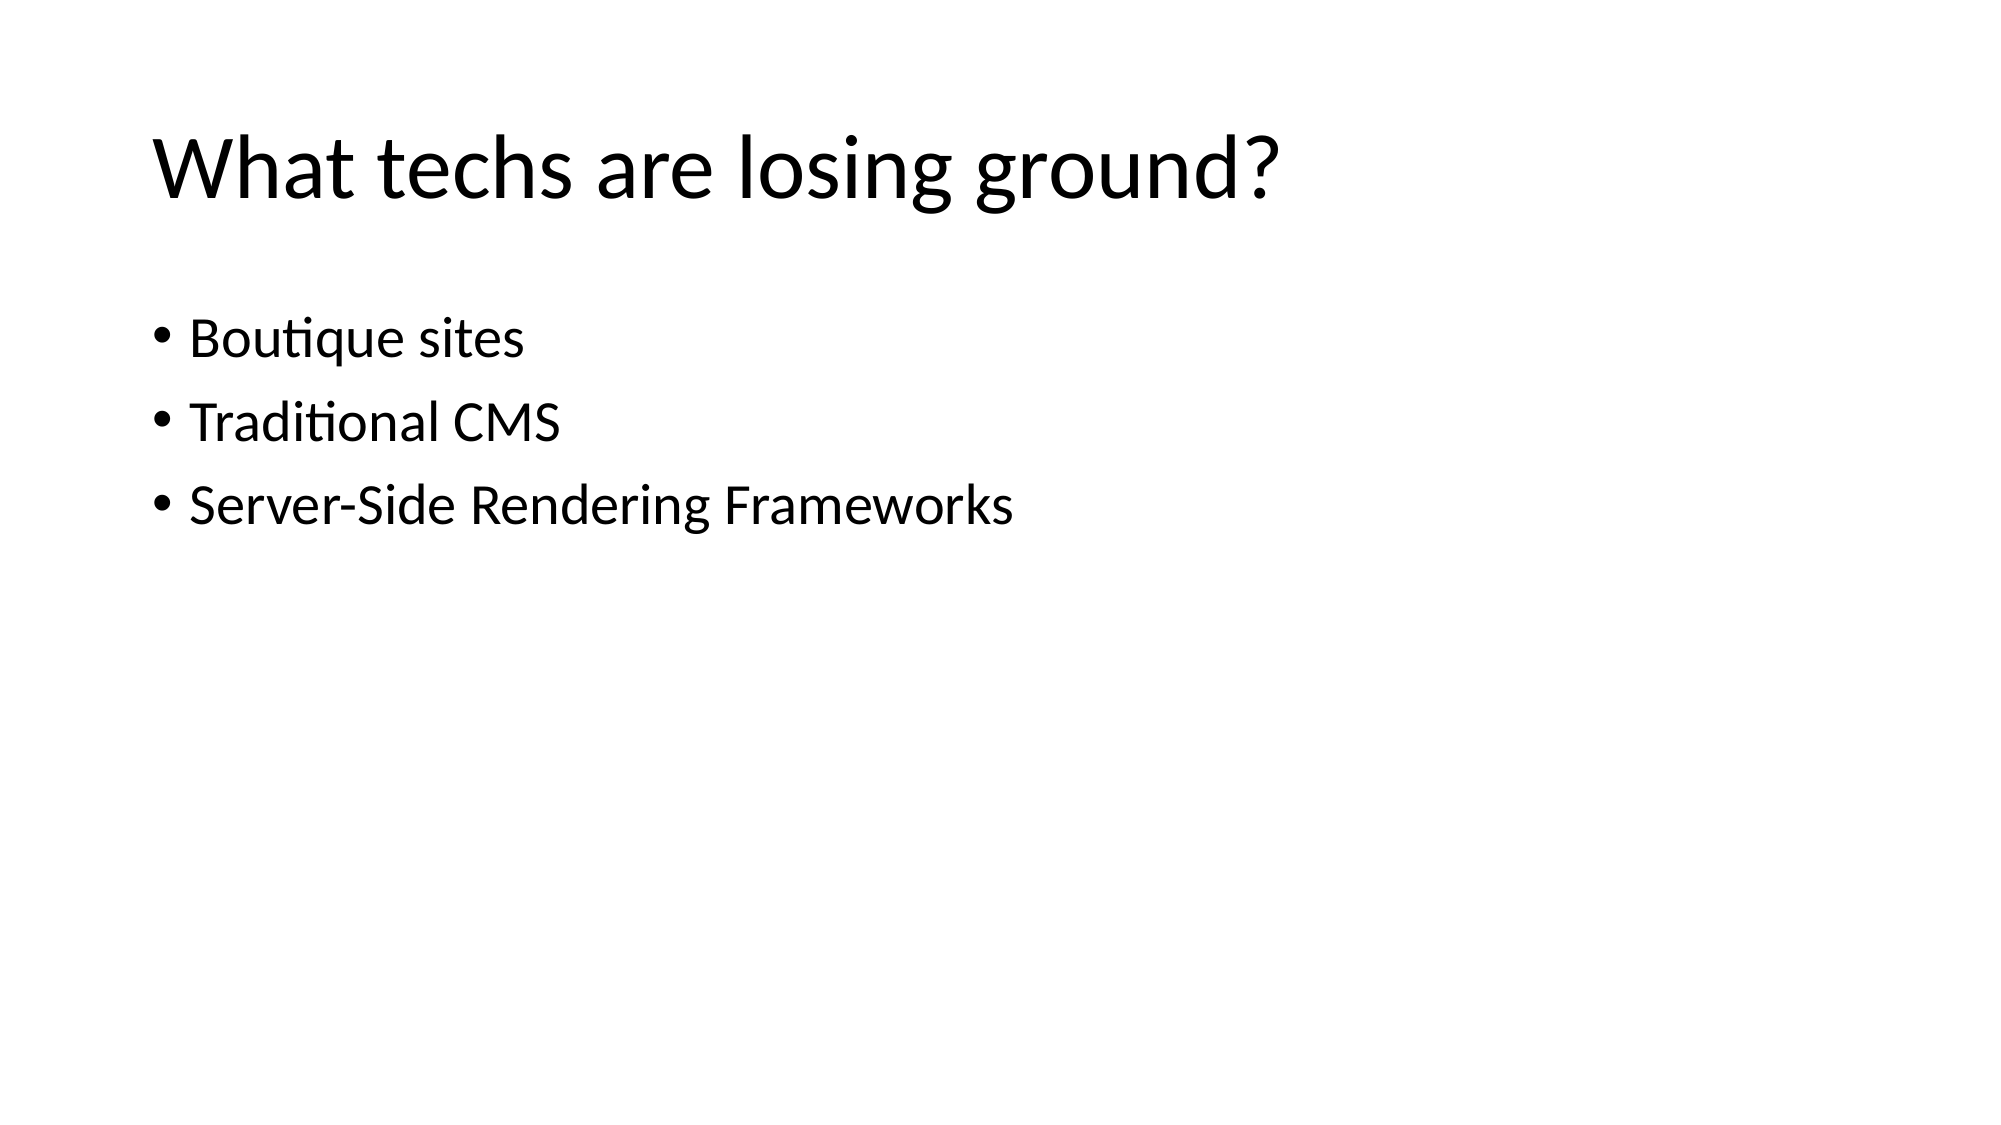

# What techs are losing ground?
Boutique sites
Traditional CMS
Server-Side Rendering Frameworks